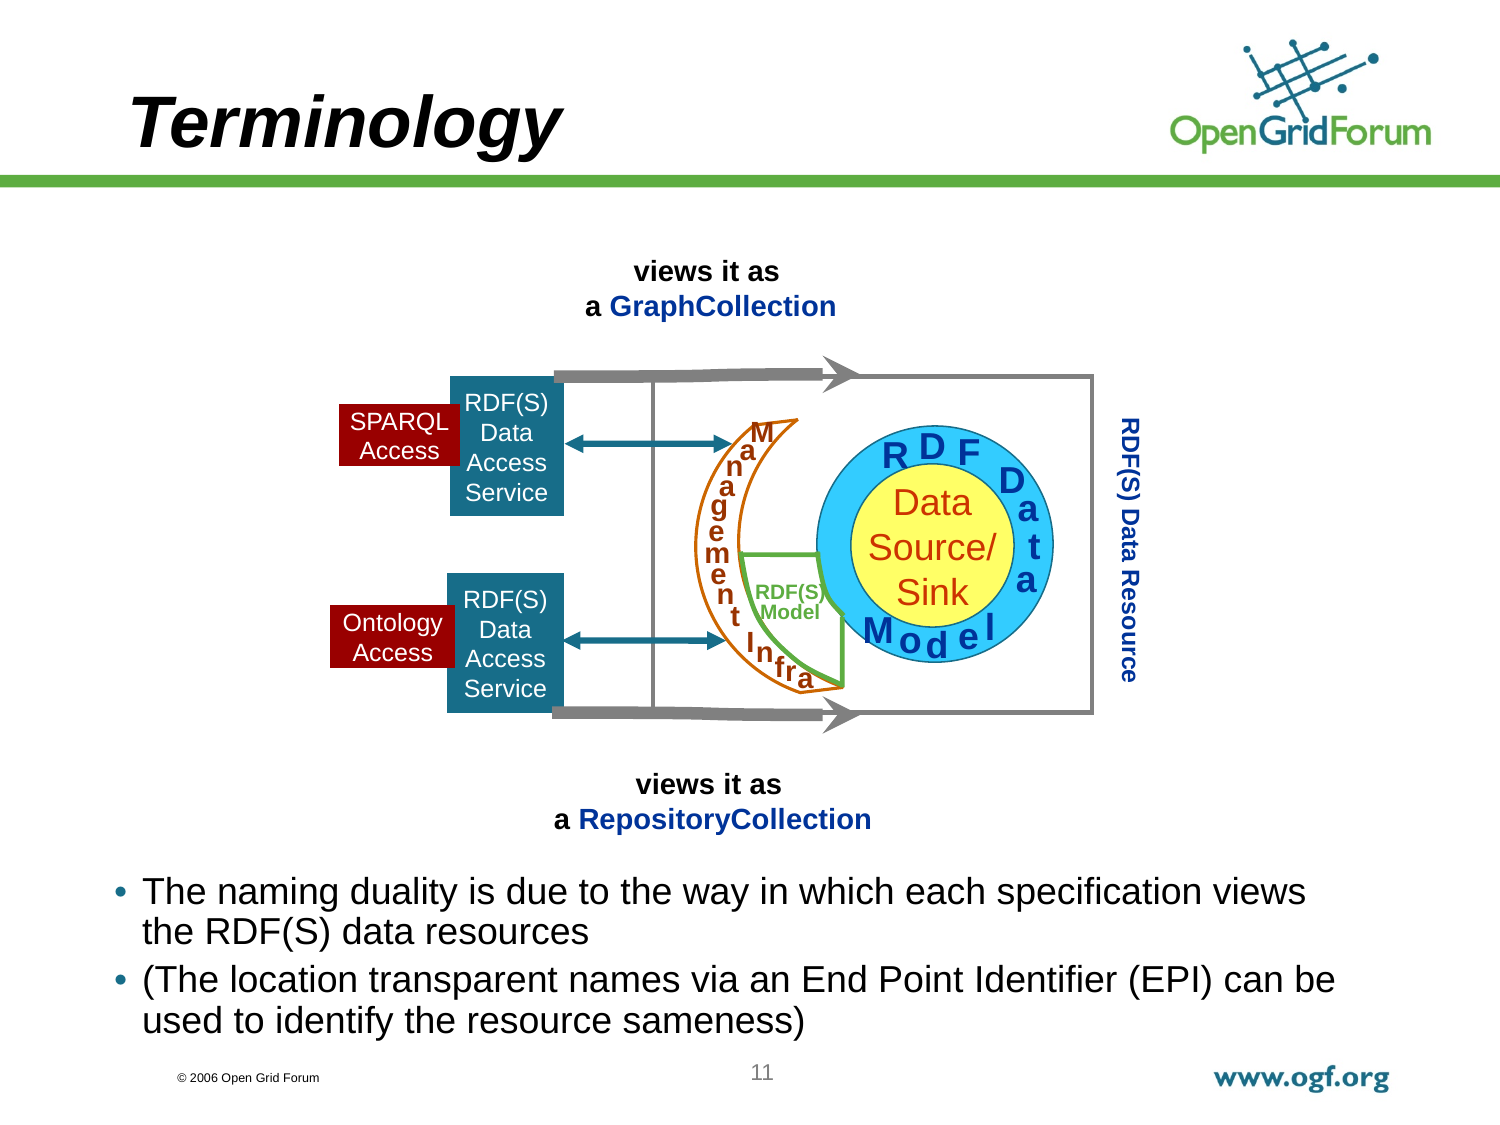

# Terminology
views it as
a GraphCollection
RDF(S)
Data
Access
Service
SPARQL
Access

M

a
n
a
g
e
m
e
n
t
I
n
f
r
a

RDF(S)
Model

RDF(S) Data Resource
D
F
R

D
Data
Source/
Sink
a
t
a
RDF(S)
Data
Access
Service
Ontology
Access

l
M
e
o
d
views it as
a RepositoryCollection
The naming duality is due to the way in which each specification views the RDF(S) data resources
(The location transparent names via an End Point Identifier (EPI) can be used to identify the resource sameness)
11